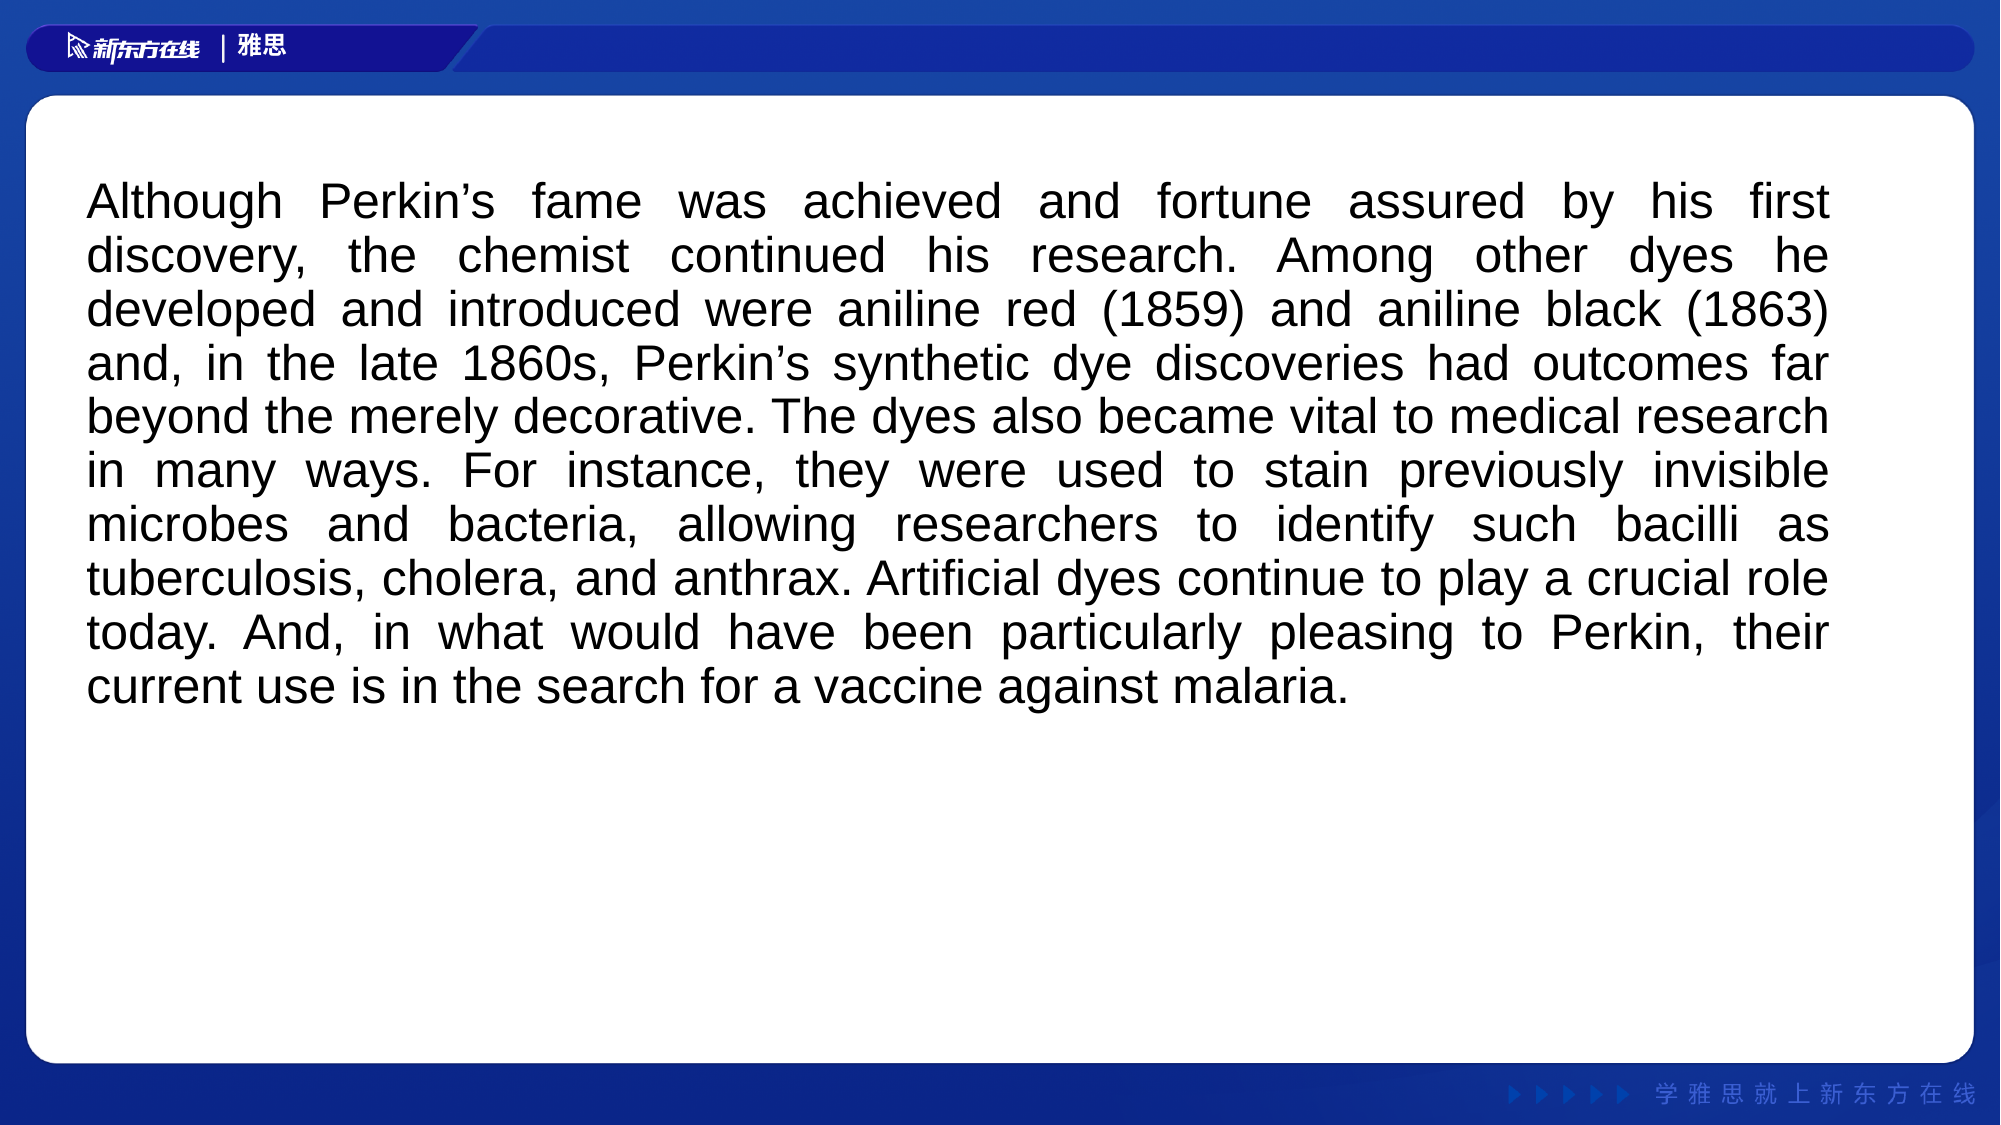

Although Perkin’s fame was achieved and fortune assured by his first discovery, the chemist continued his research. Among other dyes he developed and introduced were aniline red (1859) and aniline black (1863) and, in the late 1860s, Perkin’s synthetic dye discoveries had outcomes far beyond the merely decorative. The dyes also became vital to medical research in many ways. For instance, they were used to stain previously invisible microbes and bacteria, allowing researchers to identify such bacilli as tuberculosis, cholera, and anthrax. Artificial dyes continue to play a crucial role today. And, in what would have been particularly pleasing to Perkin, their current use is in the search for a vaccine against malaria.